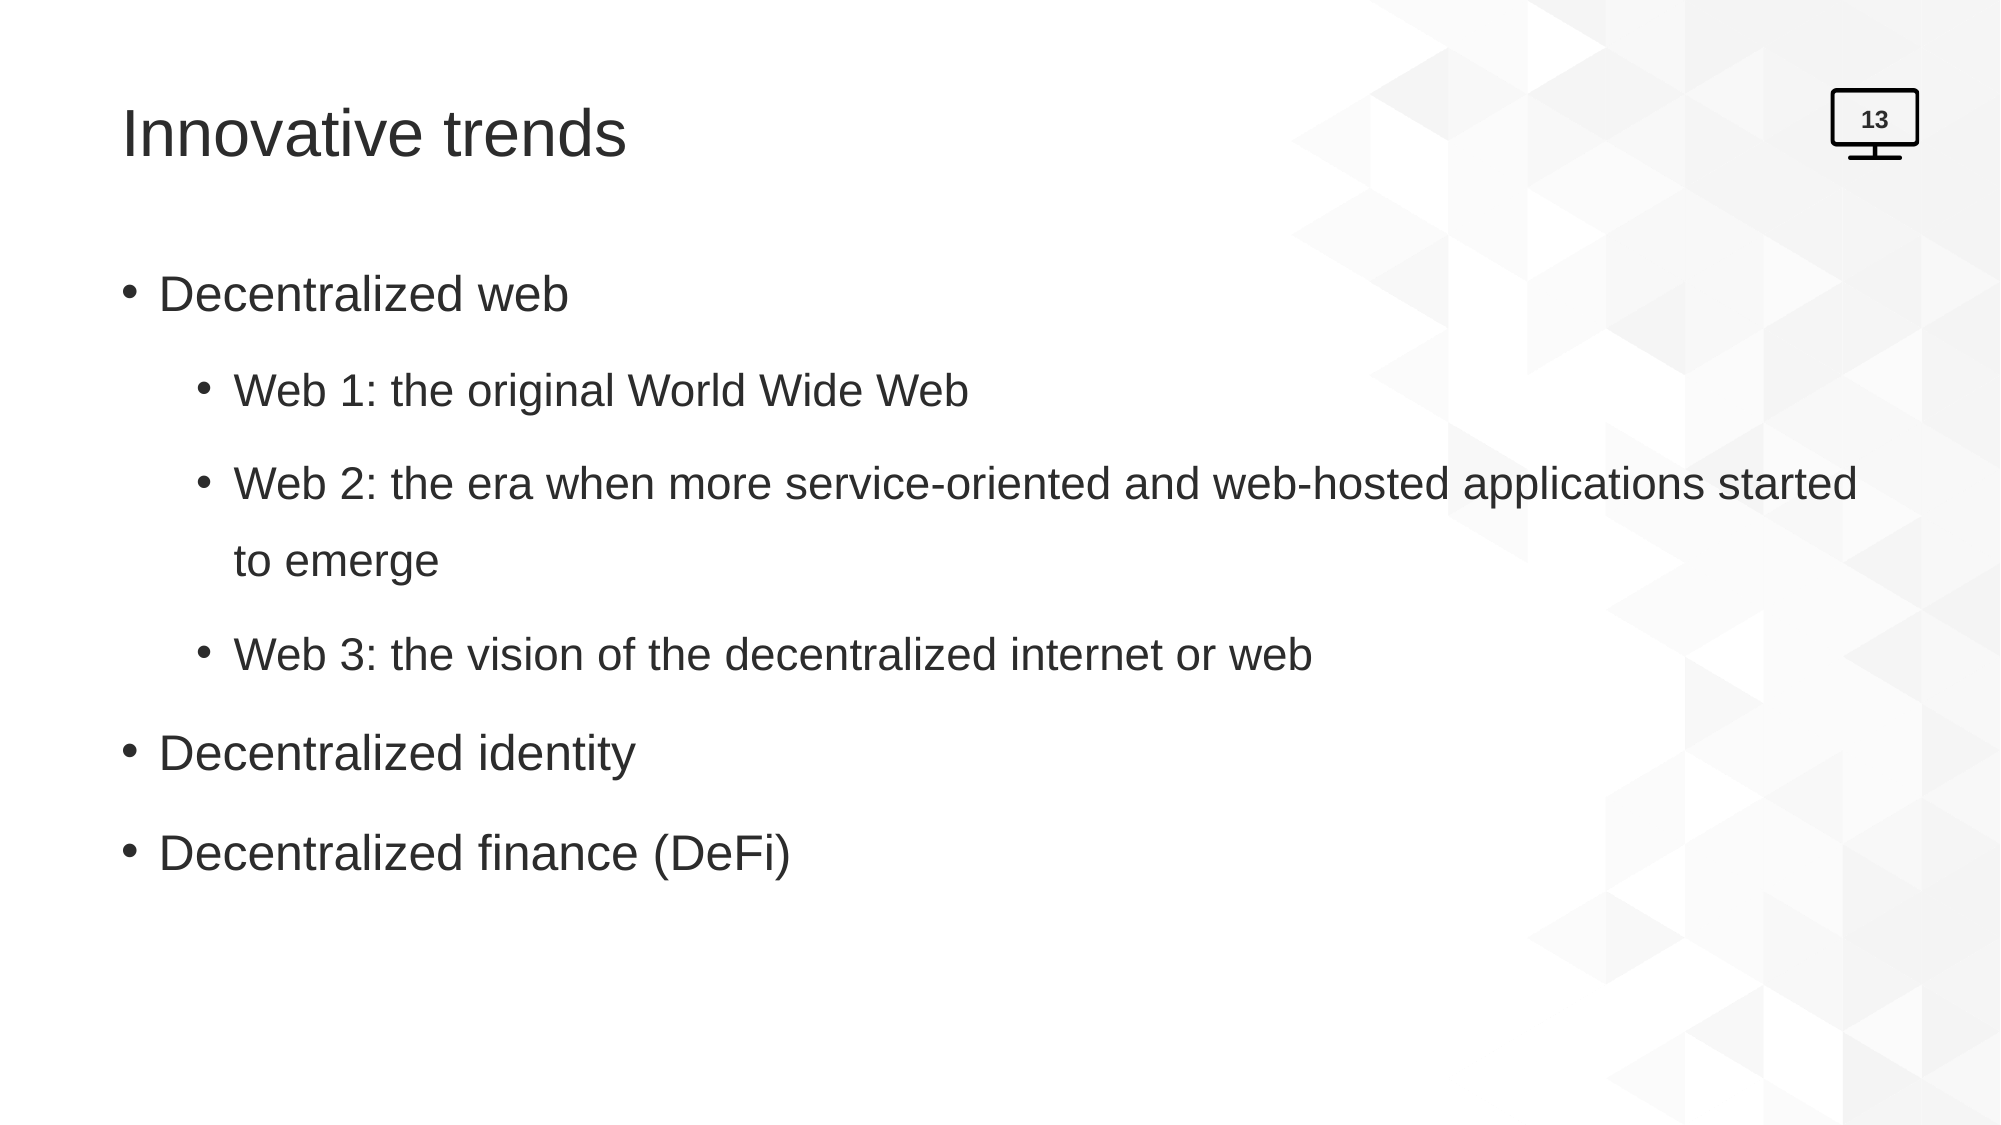

# Innovative trends
13
Decentralized web
Web 1: the original World Wide Web
Web 2: the era when more service-oriented and web-hosted applications started to emerge
Web 3: the vision of the decentralized internet or web
Decentralized identity
Decentralized finance (DeFi)